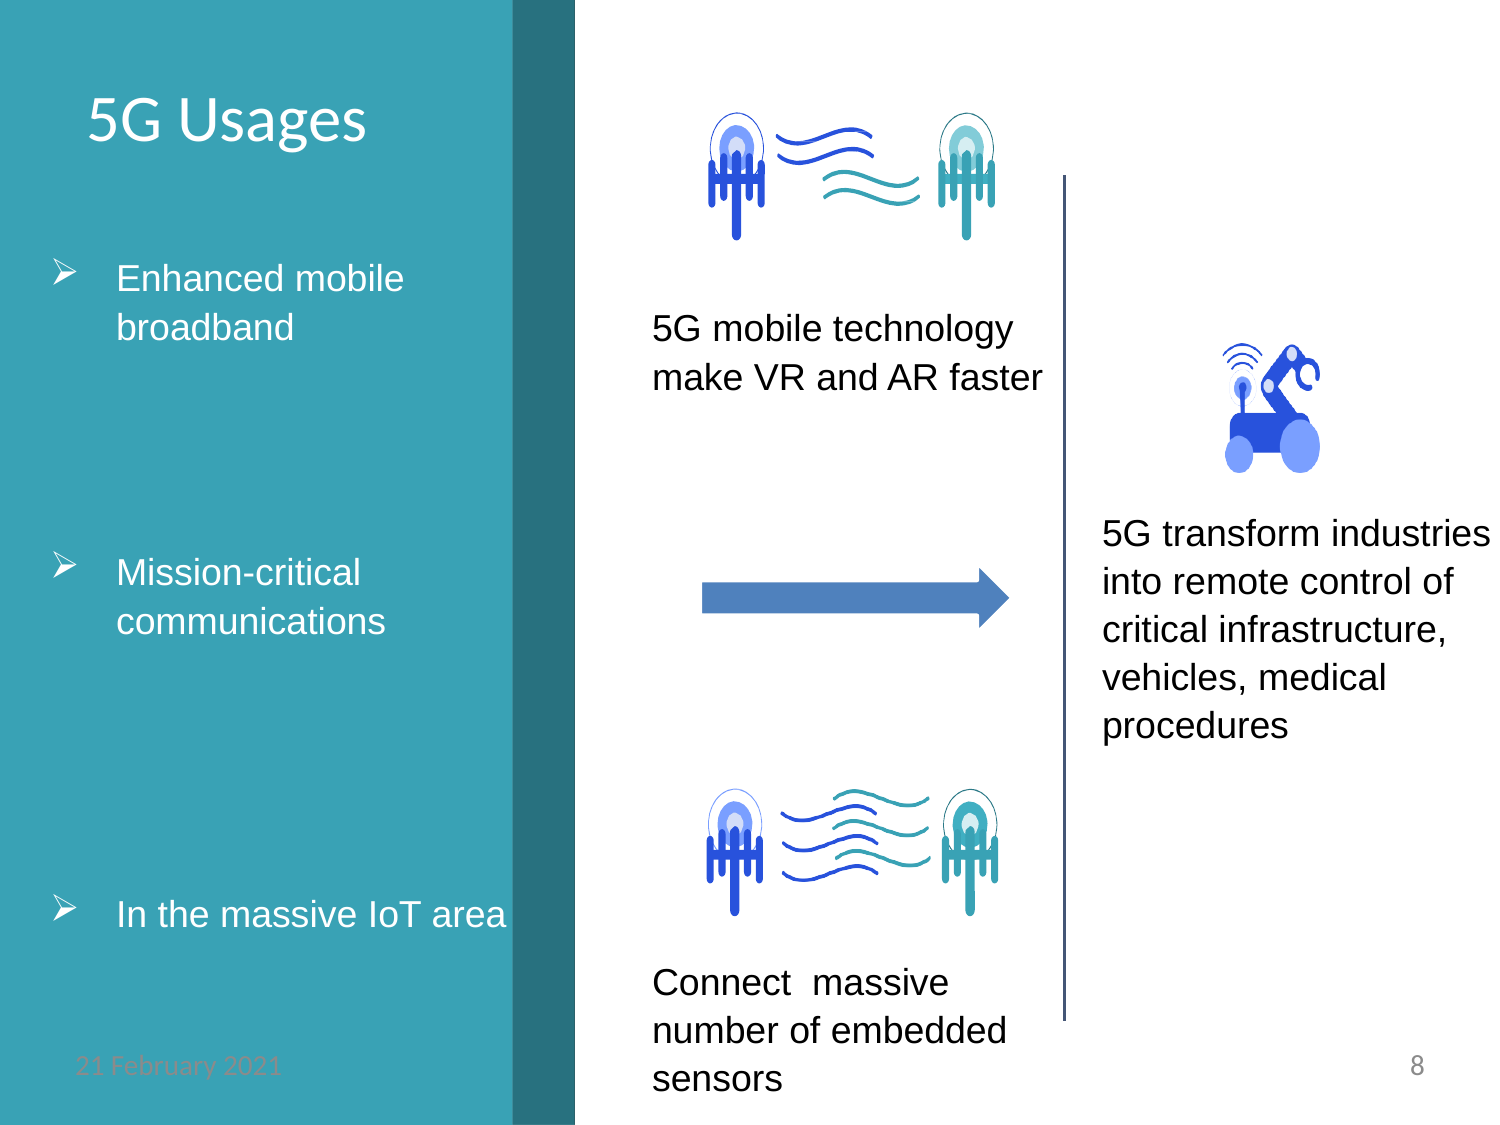

5G Usages

Enhanced mobile broadband

Mission-critical communications

In the massive IoT area
5G mobile technology make VR and AR faster

5G transform industries into remote control of critical infrastructure, vehicles, medical procedures

Connect  massive number of embedded sensors
21 February 2021
8